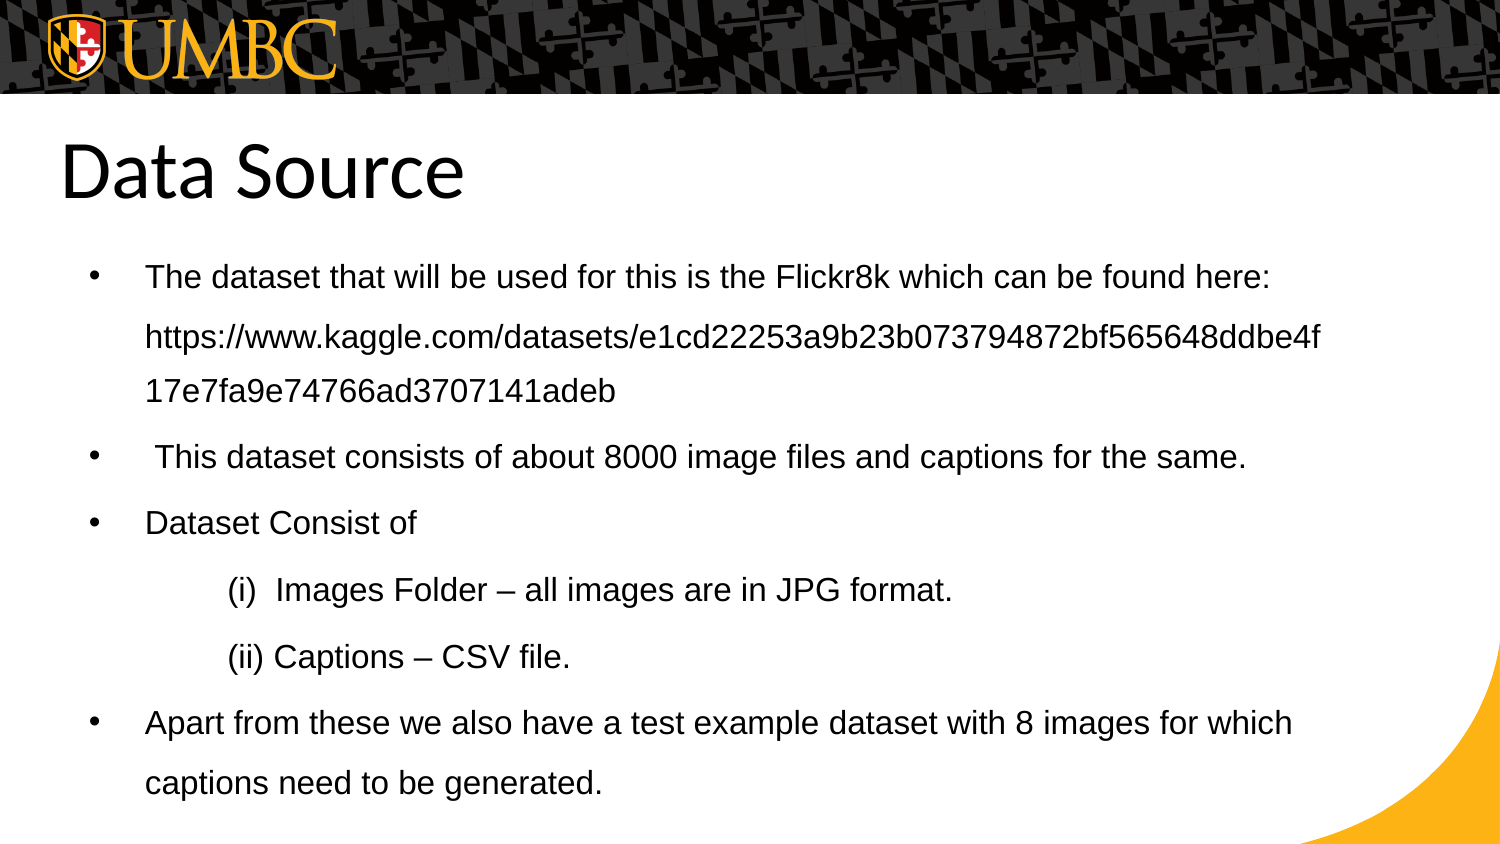

# Data Source
The dataset that will be used for this is the Flickr8k which can be found here: https://www.kaggle.com/datasets/e1cd22253a9b23b073794872bf565648ddbe4f17e7fa9e74766ad3707141adeb
 This dataset consists of about 8000 image files and captions for the same.
Dataset Consist of
               (i)  Images Folder – all images are in JPG format.
               (ii) Captions – CSV file.
Apart from these we also have a test example dataset with 8 images for which captions need to be generated.